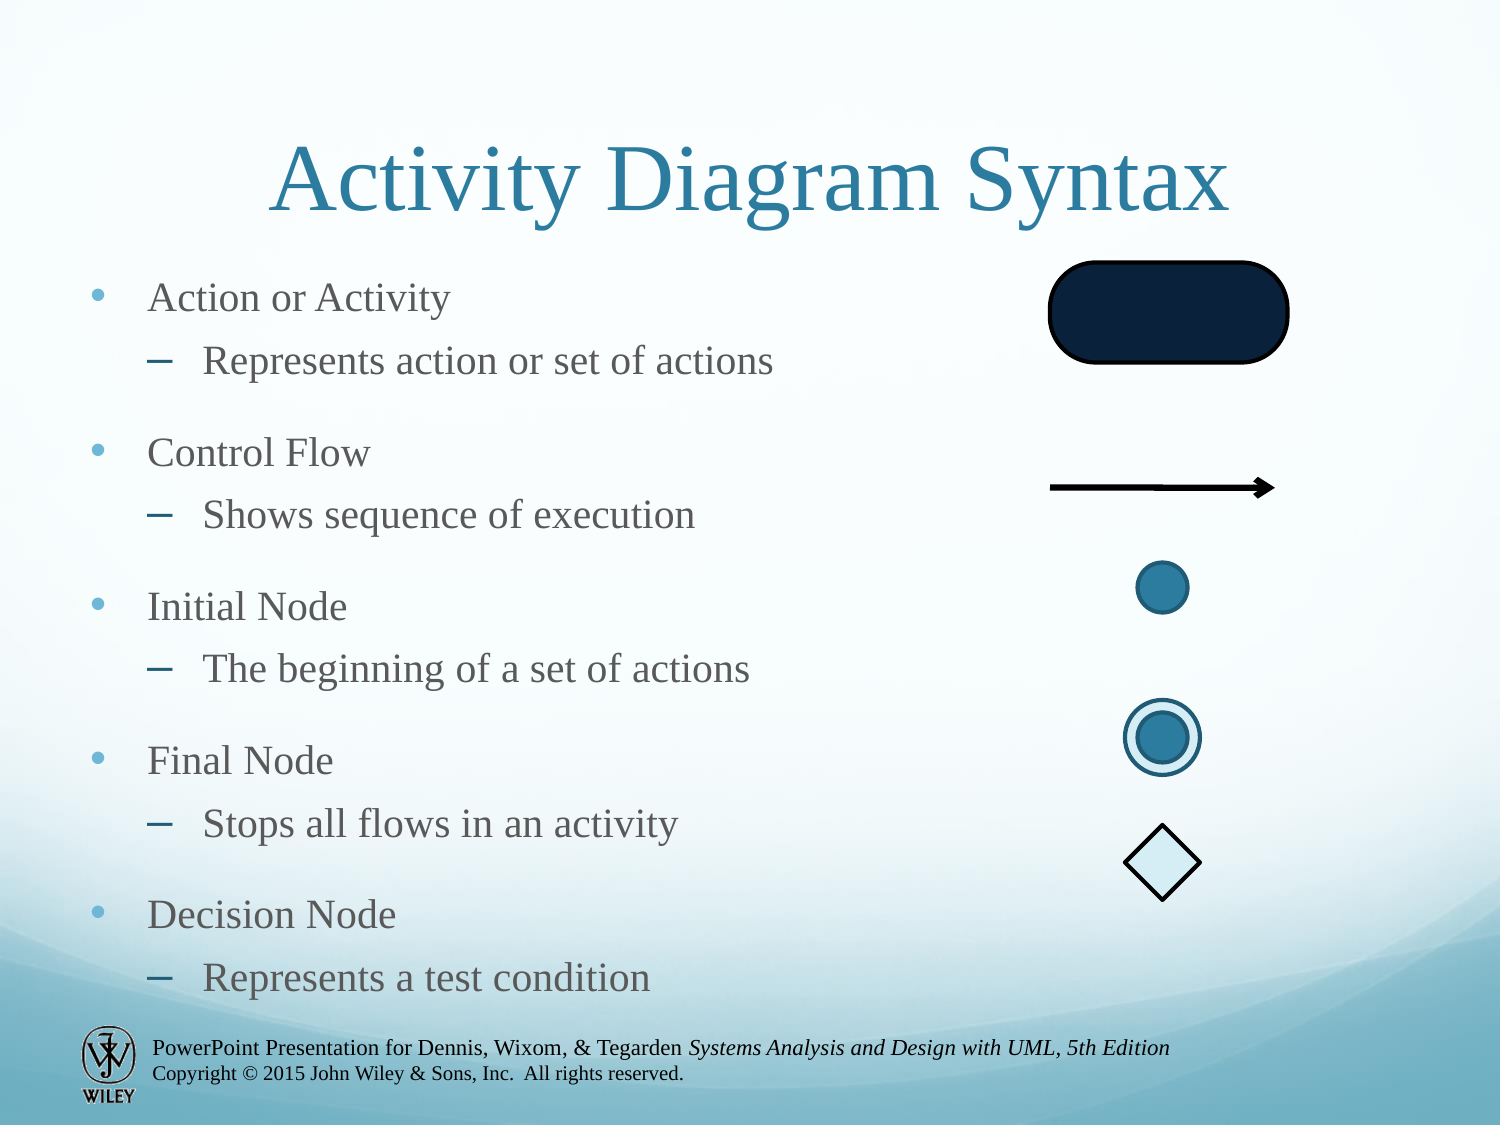

# Activity Diagram Syntax
Action or Activity
Represents action or set of actions
Control Flow
Shows sequence of execution
Initial Node
The beginning of a set of actions
Final Node
Stops all flows in an activity
Decision Node
Represents a test condition